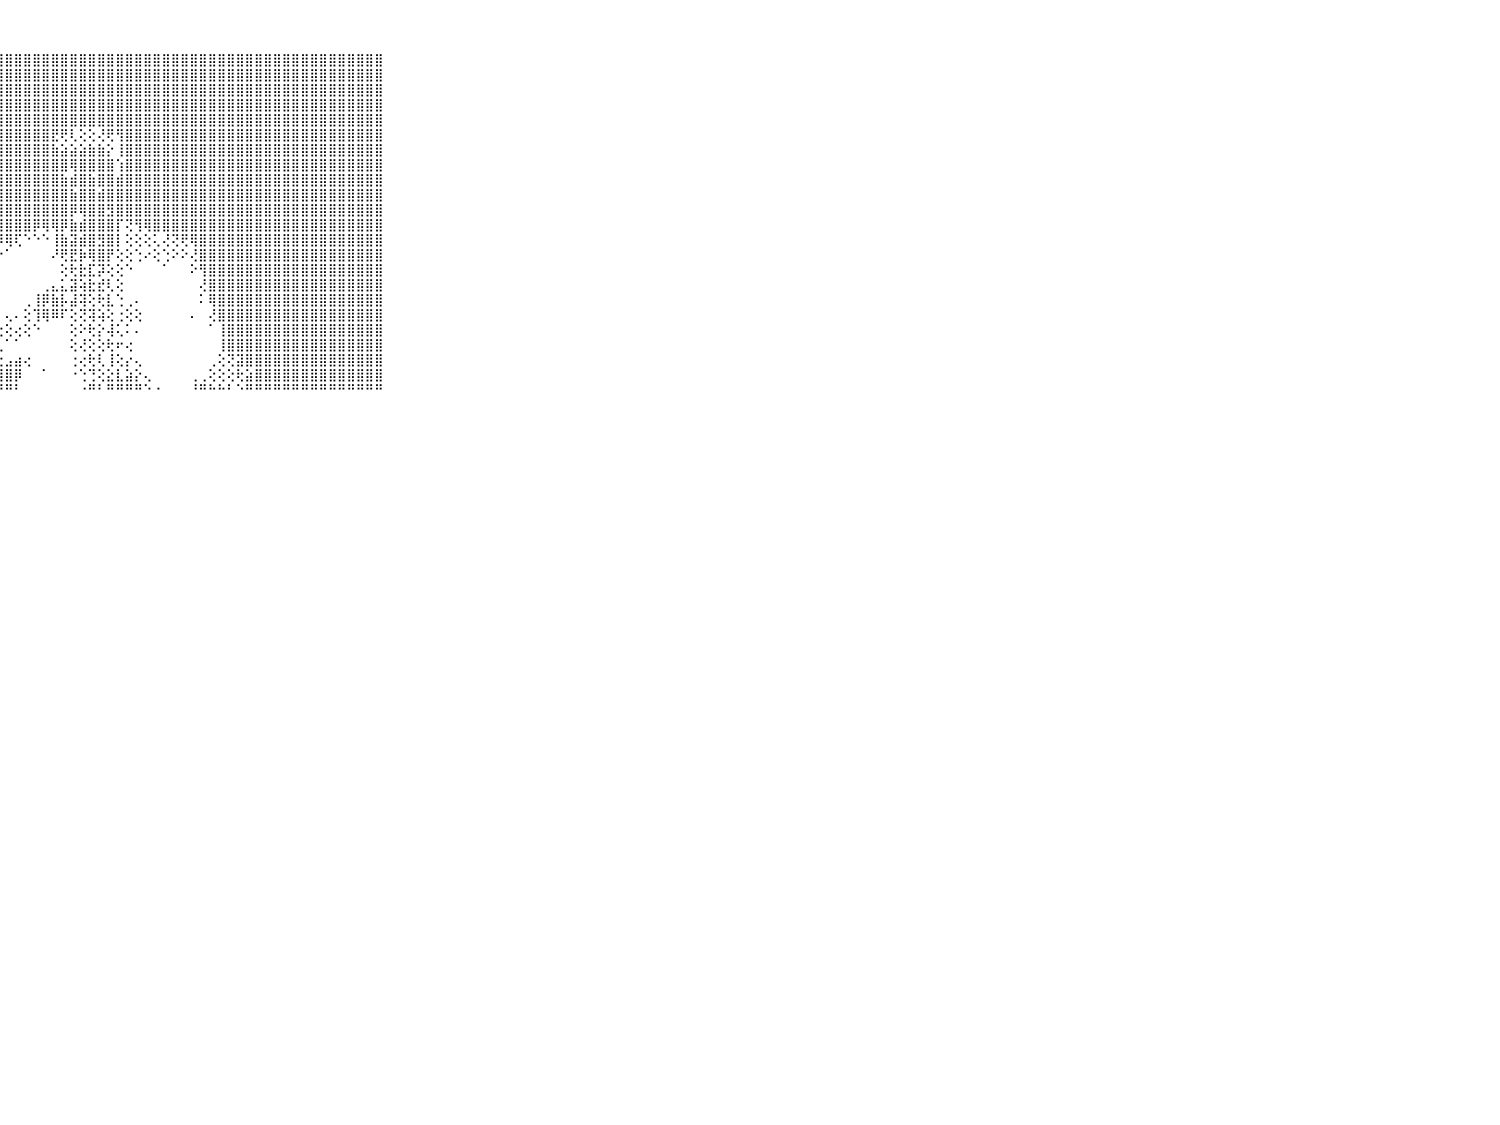

⠀⠀⠀⠀⠀⠀⠀⠀⠀⠀⠀⣿⣿⣿⣿⣿⣿⣿⣿⣿⣿⣿⣿⣿⣿⣿⣿⣿⣿⣿⣿⣿⣿⣿⣿⣿⣿⣿⣿⣿⣿⣿⣿⣿⣿⣿⣿⣿⣿⣿⣿⣿⣿⣿⣿⣿⣿⣿⣿⣿⣿⣿⣿⣿⣿⣿⣿⣿⣿⠀⠀⠀⠀⠀⠀⠀⠀⠀⠀⠀⠀
⠀⠀⠀⠀⠀⠀⠀⠀⠀⠀⠀⣿⣿⣿⣿⣿⣿⣿⣿⣿⣿⣿⣿⣿⣿⣿⣿⣿⣿⣿⣿⣿⣿⣿⣿⣿⣿⣿⣿⣿⣿⣿⣿⣿⣿⣿⣿⣿⣿⣿⣿⣿⣿⣿⣿⣿⣿⣿⣿⣿⣿⣿⣿⣿⣿⣿⣿⣿⣿⠀⠀⠀⠀⠀⠀⠀⠀⠀⠀⠀⠀
⠀⠀⠀⠀⠀⠀⠀⠀⠀⠀⠀⣿⣿⣿⣿⣿⣿⣿⣿⣿⣿⣿⣿⣿⣿⣿⣿⣿⣿⣿⣿⣿⣿⣿⣿⣿⣿⣿⣿⣿⣿⣿⣿⣿⣿⣿⣿⣿⣿⣿⣿⣿⣿⣿⣿⣿⣿⣿⣿⣿⣿⣿⣿⣿⣿⣿⣿⣿⣿⠀⠀⠀⠀⠀⠀⠀⠀⠀⠀⠀⠀
⠀⠀⠀⠀⠀⠀⠀⠀⠀⠀⠀⣿⣿⣿⣿⣿⣿⣿⣿⣿⣿⣿⣿⣿⣿⣿⣿⣿⣿⣿⣿⣿⣿⣿⣿⣿⣿⣿⣿⣿⣿⣿⣿⣿⣿⣿⣿⣿⣿⣿⣿⣿⣿⣿⣿⣿⣿⣿⣿⣿⣿⣿⣿⣿⣿⣿⣿⣿⣿⠀⠀⠀⠀⠀⠀⠀⠀⠀⠀⠀⠀
⠀⠀⠀⠀⠀⠀⠀⠀⠀⠀⠀⣿⣿⣿⣿⣿⣿⣿⣿⣿⣿⣿⣿⣿⣿⣿⣿⣿⣿⣿⣿⣿⣿⣿⣿⣿⣿⣿⣿⣿⣿⣿⣿⣿⣿⣿⣿⣿⣿⣿⣿⣿⣿⣿⣿⣿⣿⣿⣿⣿⣿⣿⣿⣿⣿⣿⣿⣿⣿⠀⠀⠀⠀⠀⠀⠀⠀⠀⠀⠀⠀
⠀⠀⠀⠀⠀⠀⠀⠀⠀⠀⠀⣿⣿⣿⣿⣿⣿⣿⣿⣿⣿⣿⣿⣿⣿⣿⣿⣿⣿⣿⣿⣿⣿⣟⢟⢇⢕⢕⢜⢟⢻⣿⣿⣿⣿⣿⣿⣿⣿⣿⣿⣿⣿⣿⣿⣿⣿⣿⣿⣿⣿⣿⣿⣿⣿⣿⣿⣿⣿⠀⠀⠀⠀⠀⠀⠀⠀⠀⠀⠀⠀
⠀⠀⠀⠀⠀⠀⠀⠀⠀⠀⠀⣿⣿⣿⣿⣿⣿⣿⣿⣿⣿⣿⣿⣿⣿⣿⣿⣿⣿⣿⣿⣿⣿⣷⣵⣵⣵⣷⣷⡕⢸⣿⣿⣿⣿⣿⣿⣿⣿⣿⣿⣿⣿⣿⣿⣿⣿⣿⣿⣿⣿⣿⣿⣿⣿⣿⣿⣿⣿⠀⠀⠀⠀⠀⠀⠀⠀⠀⠀⠀⠀
⠀⠀⠀⠀⠀⠀⠀⠀⠀⠀⠀⣿⣿⣿⣿⣿⣿⣿⣿⣿⣿⣿⣿⣿⣿⣿⣿⣿⣿⣿⣿⣿⣿⣿⣿⢿⣿⣿⣿⣿⢱⣿⣿⣿⣿⣿⣿⣿⣿⣿⣿⣿⣿⣿⣿⣿⣿⣿⣿⣿⣿⣿⣿⣿⣿⣿⣿⣿⣿⠀⠀⠀⠀⠀⠀⠀⠀⠀⠀⠀⠀
⠀⠀⠀⠀⠀⠀⠀⠀⠀⠀⠀⣿⣿⣿⣿⣿⣿⣿⣿⣿⣿⣿⣿⣿⣿⣿⣿⣿⣿⣿⣿⣿⣿⣿⣷⣾⣿⣷⣿⣿⣾⣿⣿⣿⣿⣿⣿⣿⣿⣿⣿⣿⣿⣿⣿⣿⣿⣿⣿⣿⣿⣿⣿⣿⣿⣿⣿⣿⣿⠀⠀⠀⠀⠀⠀⠀⠀⠀⠀⠀⠀
⠀⠀⠀⠀⠀⠀⠀⠀⠀⠀⠀⣿⣿⣿⣿⣿⣿⣿⣿⣿⣿⣿⣿⣿⣿⣿⣿⣿⣿⣿⣿⣿⣿⣿⣿⣷⣿⣿⣾⣿⣿⣿⣿⣿⣿⣿⣿⣿⣿⣿⣿⣿⣿⣿⣿⣿⣿⣿⣿⣿⣿⣿⣿⣿⣿⣿⣿⣿⣿⠀⠀⠀⠀⠀⠀⠀⠀⠀⠀⠀⠀
⠀⠀⠀⠀⠀⠀⠀⠀⠀⠀⠀⣿⣿⣿⣿⣿⣿⣿⣿⣿⣿⣿⣿⣿⣿⣿⣿⣿⣿⣿⣿⣿⣿⣿⣿⡿⢿⣿⣿⣻⣿⣿⣿⣿⣿⣿⣿⣿⣿⣿⣿⣿⣿⣿⣿⣿⣿⣿⣿⣿⣿⣿⣿⣿⣿⣿⣿⣿⣿⠀⠀⠀⠀⠀⠀⠀⠀⠀⠀⠀⠀
⠀⠀⠀⠀⠀⠀⠀⠀⠀⠀⠀⣿⣿⣿⣿⣿⣿⣿⣿⣿⣿⣿⣿⣿⣿⣿⣿⣿⣿⣿⣿⡿⢿⢿⡿⣷⣾⣿⣿⣿⡏⢝⢻⢿⣿⣿⣿⣿⣿⣿⣿⣿⣿⣿⣿⣿⣿⣿⣿⣿⣿⣿⣿⣿⣿⣿⣿⣿⣿⠀⠀⠀⠀⠀⠀⠀⠀⠀⠀⠀⠀
⠀⠀⠀⠀⠀⠀⠀⠀⠀⠀⠀⣿⣿⣿⣿⣿⣿⣿⣿⣿⣿⣿⣿⣿⣿⣿⣿⡿⢿⢏⠑⠑⠑⢸⣷⣽⣾⣿⣻⣿⡇⢕⢕⢕⢅⢜⢝⢟⢿⣿⣿⣿⣿⣿⣿⣿⣿⣿⣿⣿⣿⣿⣿⣿⣿⣿⣿⣿⣿⠀⠀⠀⠀⠀⠀⠀⠀⠀⠀⠀⠀
⠀⠀⠀⠀⠀⠀⠀⠀⠀⠀⠀⣿⣿⣿⣿⣿⣿⣿⣿⣿⣿⣿⣿⣿⣿⣿⡏⠕⠁⠀⠀⠀⠀⠜⢟⣟⡷⢿⣿⡟⢕⢕⢑⠔⢕⢑⠕⠕⢜⣿⣿⣿⣿⣿⣿⣿⣿⣿⣿⣿⣿⣿⣿⣿⣿⣿⣿⣿⣿⠀⠀⠀⠀⠀⠀⠀⠀⠀⠀⠀⠀
⠀⠀⠀⠀⠀⠀⠀⠀⠀⠀⠀⣿⣿⣿⣿⣿⣿⣿⣿⣿⣿⣿⣿⣿⣿⣿⢇⠀⠀⠀⠀⠀⠀⠀⢕⢗⣗⣏⡽⢕⢕⠑⠀⠀⠀⠁⠀⠀⠕⢻⣿⣿⣿⣿⣿⣿⣿⣿⣿⣿⣿⣿⣿⣿⣿⣿⣿⣿⣿⠀⠀⠀⠀⠀⠀⠀⠀⠀⠀⠀⠀
⠀⠀⠀⠀⠀⠀⠀⠀⠀⠀⠀⣿⣿⣿⣿⣿⣿⣿⣿⣿⣿⣿⣿⣿⣿⣿⢑⠀⠀⠀⠀⠀⢀⣄⣅⣽⢵⣗⣞⢇⢕⠀⠀⠀⠀⠀⠀⠀⠀⢜⣿⣿⣿⣿⣿⣿⣿⣿⣿⣿⣿⣿⣿⣿⣿⣿⣿⣿⣿⠀⠀⠀⠀⠀⠀⠀⠀⠀⠀⠀⠀
⠀⠀⠀⠀⠀⠀⠀⠀⠀⠀⠀⣿⣿⣿⣿⣿⣿⣿⣿⣿⣿⣿⣿⣿⣿⡿⢀⠀⠀⠀⢀⢸⡿⣷⡧⣼⢽⢕⢗⣇⢑⢀⠄⠀⠀⠀⠀⠀⠀⠅⢿⣿⣿⣿⣿⣿⣿⣿⣿⣿⣿⣿⣿⣿⣿⣿⣿⣿⣿⠀⠀⠀⠀⠀⠀⠀⠀⠀⠀⠀⠀
⠀⠀⠀⠀⠀⠀⠀⠀⠀⠀⠀⣿⣿⣿⣿⣿⣿⣿⣿⣿⣿⣿⣿⣿⣿⡇⠕⠀⢄⠄⢕⢹⢿⠿⠏⢕⢝⢽⢵⢕⢐⢕⢕⠀⠀⠀⠀⠀⠄⠀⢜⣿⣿⣿⣿⣿⣿⣿⣿⣿⣿⣿⣿⣿⣿⣿⣿⣿⣿⠀⠀⠀⠀⠀⠀⠀⠀⠀⠀⠀⠀
⠀⠀⠀⠀⠀⠀⠀⠀⠀⠀⠀⣿⣿⣿⣿⣿⣿⣿⣿⣿⣿⣿⣿⣿⣿⢕⢕⢑⢕⢔⢕⠑⠀⠀⠀⢕⠕⢗⡕⢼⢅⠅⠄⠀⠀⠀⠀⠀⠀⠀⠁⢸⣿⣿⣿⣿⣿⣿⣿⣿⣿⣿⣿⣿⣿⣿⣿⣿⣿⠀⠀⠀⠀⠀⠀⠀⠀⠀⠀⠀⠀
⠀⠀⠀⠀⠀⠀⠀⠀⠀⠀⠀⣿⣿⣿⣿⣿⣿⣿⣿⣿⣿⣿⣿⣿⣿⡕⠀⢀⠁⠁⠀⠀⠀⠀⠀⢕⢜⢕⢕⢗⠖⢔⠀⠀⠀⠀⠀⠀⠀⠀⠀⢸⣿⣿⣿⣿⣿⣿⣿⣿⣿⣿⣿⣿⣿⣿⣿⣿⣿⠀⠀⠀⠀⠀⠀⠀⠀⠀⠀⠀⠀
⠀⠀⠀⠀⠀⠀⠀⠀⠀⠀⠀⣿⣿⣿⣿⣿⣿⣿⣿⣿⣿⣿⣿⣿⣿⣷⣵⣕⣠⣴⢔⠀⠀⠀⠀⢐⢔⢗⢇⢸⢕⡔⢄⠀⠀⠀⠀⠀⠀⠀⢀⢕⢝⣽⣿⣿⣿⣿⣿⣿⣿⣿⣿⣿⣿⣿⣿⣿⣿⠀⠀⠀⠀⠀⠀⠀⠀⠀⠀⠀⠀
⠀⠀⠀⠀⠀⠀⠀⠀⠀⠀⠀⣿⣿⣿⣿⣿⣿⣿⣿⣿⣿⣿⣿⣿⣿⣿⣿⣿⣿⡿⠀⠀⠁⠀⠀⠐⢑⢙⢕⣕⣇⣵⡕⢄⠀⠀⠀⠀⢀⢀⢕⢕⢕⢗⣵⣿⣿⣿⣿⣿⣿⣿⣿⣿⣿⣿⣿⣿⣿⠀⠀⠀⠀⠀⠀⠀⠀⠀⠀⠀⠀
⠀⠀⠀⠀⠀⠀⠀⠀⠀⠀⠀⠛⠛⠛⠛⠛⠛⠛⠛⠛⠛⠛⠛⠛⠛⠛⠛⠛⠛⠃⠀⠀⠀⠀⠀⠀⠐⠛⠃⠛⠛⠛⠛⠑⠐⠀⠀⠀⠘⠛⠓⠓⠃⠑⠛⠛⠛⠛⠛⠛⠛⠛⠛⠛⠛⠛⠛⠛⠛⠀⠀⠀⠀⠀⠀⠀⠀⠀⠀⠀⠀